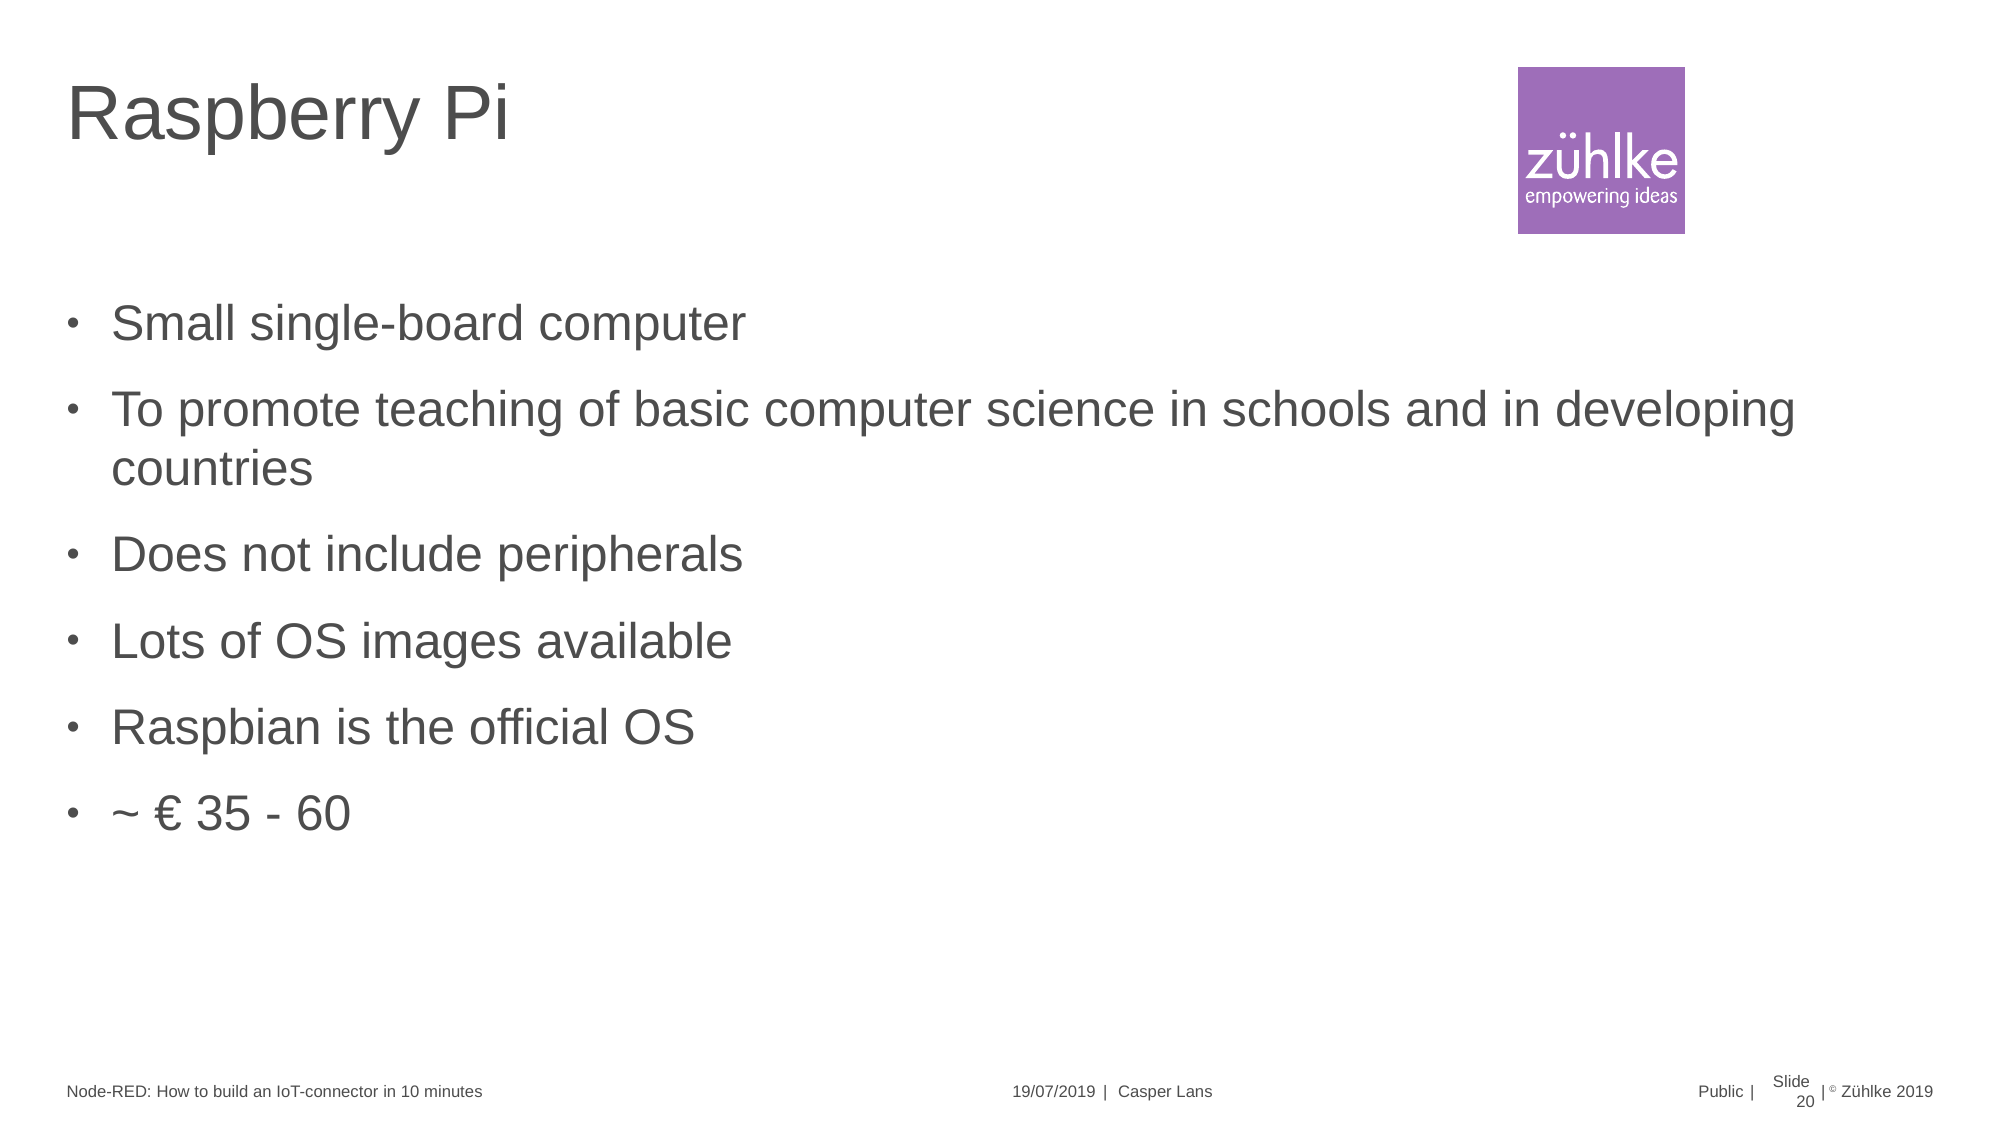

# Raspberry Pi

Small single-board computer
To promote teaching of basic computer science in schools and in developing countries
Does not include peripherals
Lots of OS images available
Raspbian is the official OS
~ € 35 - 60